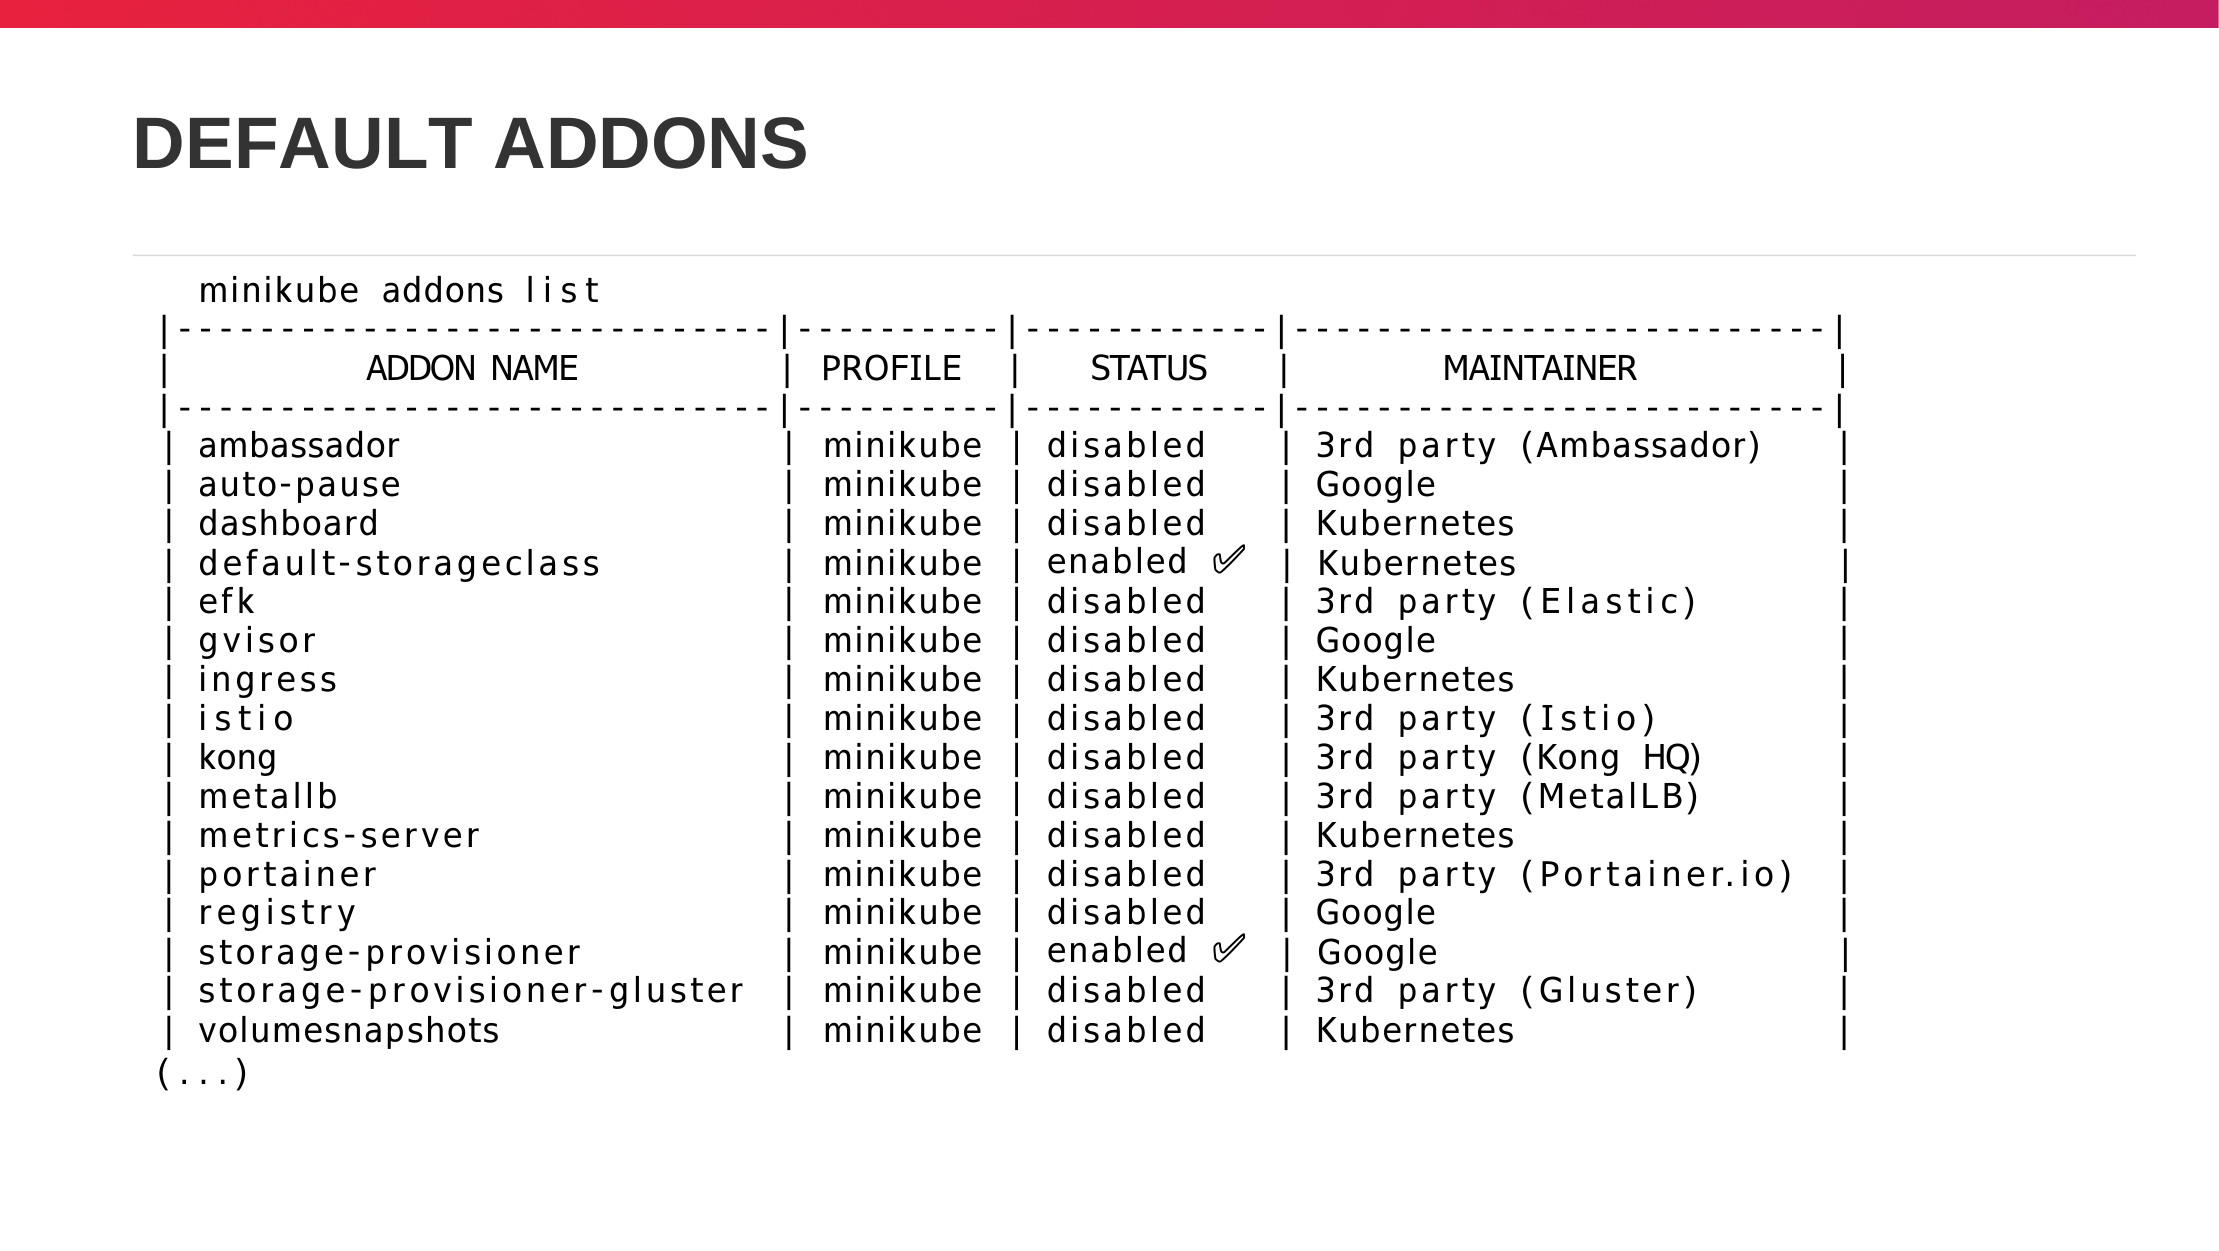

# DEFAULT ADDONS

minikube addons list
|-----------------------------|----------|------------|--------------------------|
|	ADDON NAME	| PROFILE	|	STATUS	|	MAINTAINER	|
|-----------------------------|----------|------------|--------------------------|
| | | ambassador | | | minikube | | | disabled | | | 3rd party (Ambassador) | | |
| --- | --- | --- | --- | --- | --- | --- | --- | --- |
| | | auto-pause | | | minikube | | | disabled | | | Google | | |
| | | dashboard | | | minikube | | | disabled | | | Kubernetes | | |
| | | default-storageclass | | | minikube | | | enabled ✅ | | | Kubernetes | | |
| | | efk | | | minikube | | | disabled | | | 3rd party (Elastic) | | |
| | | gvisor | | | minikube | | | disabled | | | Google | | |
| | | ingress | | | minikube | | | disabled | | | Kubernetes | | |
| | | istio | | | minikube | | | disabled | | | 3rd party (Istio) | | |
| | | kong | | | minikube | | | disabled | | | 3rd party (Kong HQ) | | |
| | | metallb | | | minikube | | | disabled | | | 3rd party (MetalLB) | | |
| | | metrics-server | | | minikube | | | disabled | | | Kubernetes | | |
| | | portainer | | | minikube | | | disabled | | | 3rd party (Portainer.io) | | |
| | | registry | | | minikube | | | disabled | | | Google | | |
| | | storage-provisioner | | | minikube | | | enabled ✅ | | | Google | | |
| | | storage-provisioner-gluster | | | minikube | | | disabled | | | 3rd party (Gluster) | | |
| | | volumesnapshots | | | minikube | | | disabled | | | Kubernetes | | |
(...)